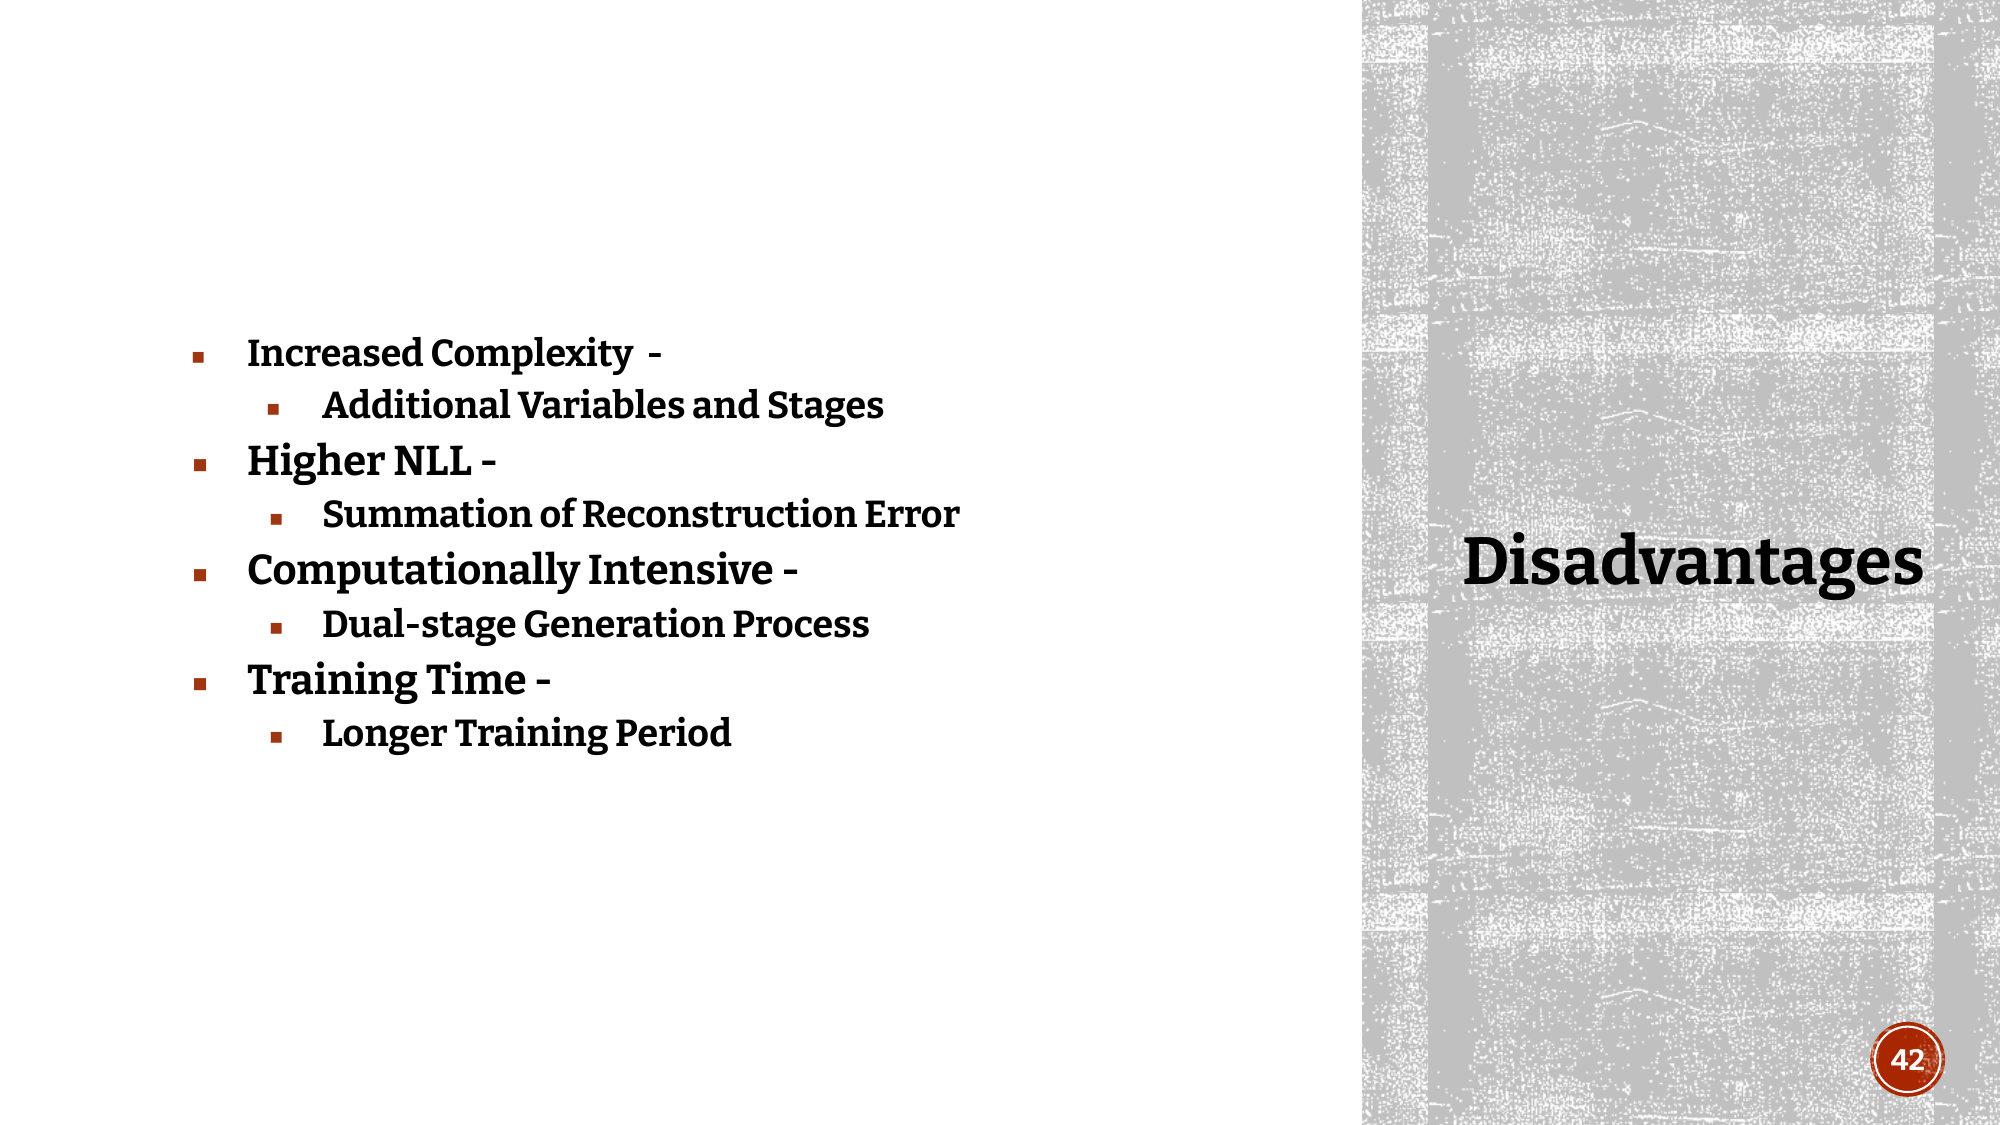

Increased Complexity  -
Additional Variables and Stages
Higher NLL -
Summation of Reconstruction Error
Computationally Intensive -
Dual-stage Generation Process
Training Time -
Longer Training Period
# Disadvantages
42